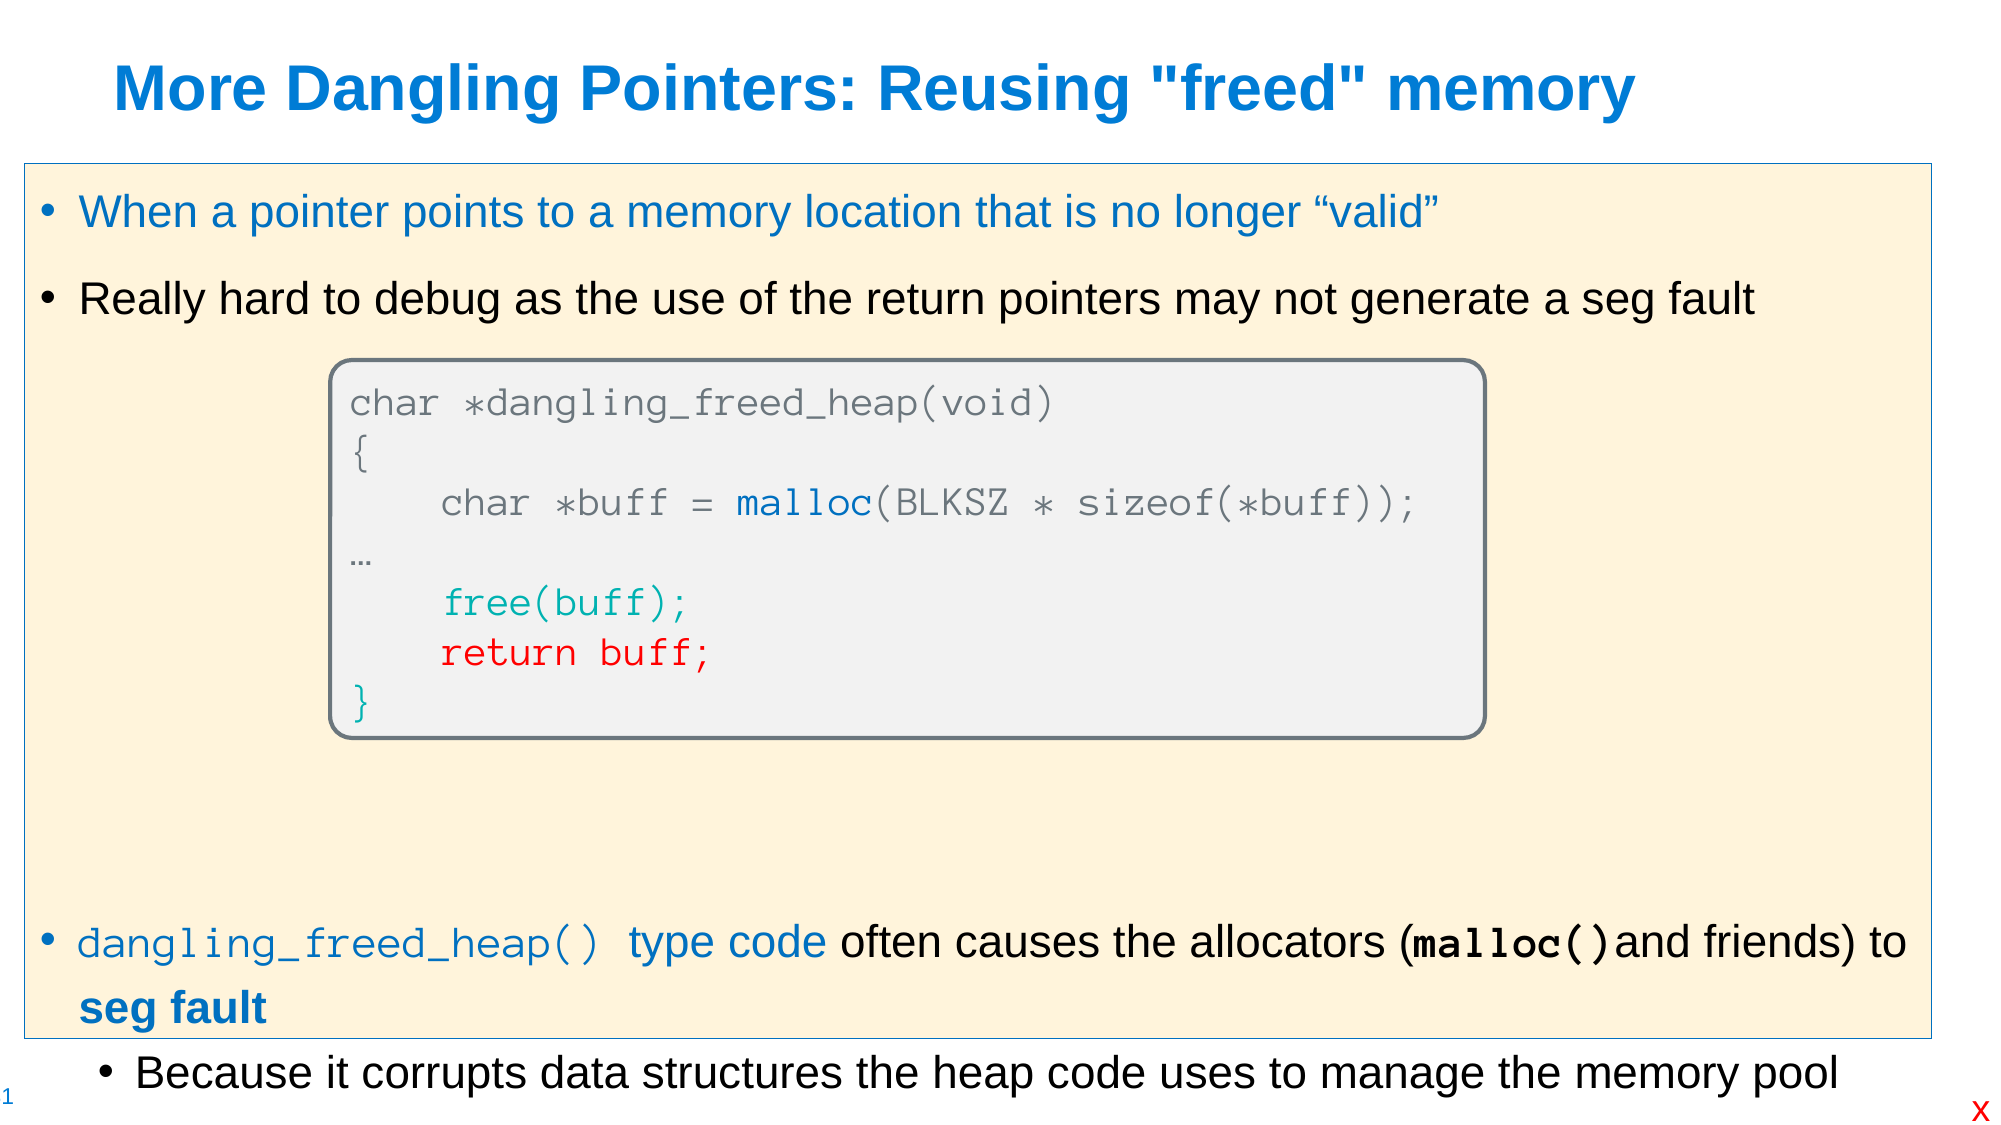

# More Dangling Pointers: Reusing "freed" memory
When a pointer points to a memory location that is no longer “valid”
Really hard to debug as the use of the return pointers may not generate a seg fault

dangling_freed_heap() type code often causes the allocators (malloc()and friends) to seg fault
Because it corrupts data structures the heap code uses to manage the memory pool
char *dangling_freed_heap(void)
{
    char *buff = malloc(BLKSZ * sizeof(*buff));
…
    free(buff);
    return buff;
}
x